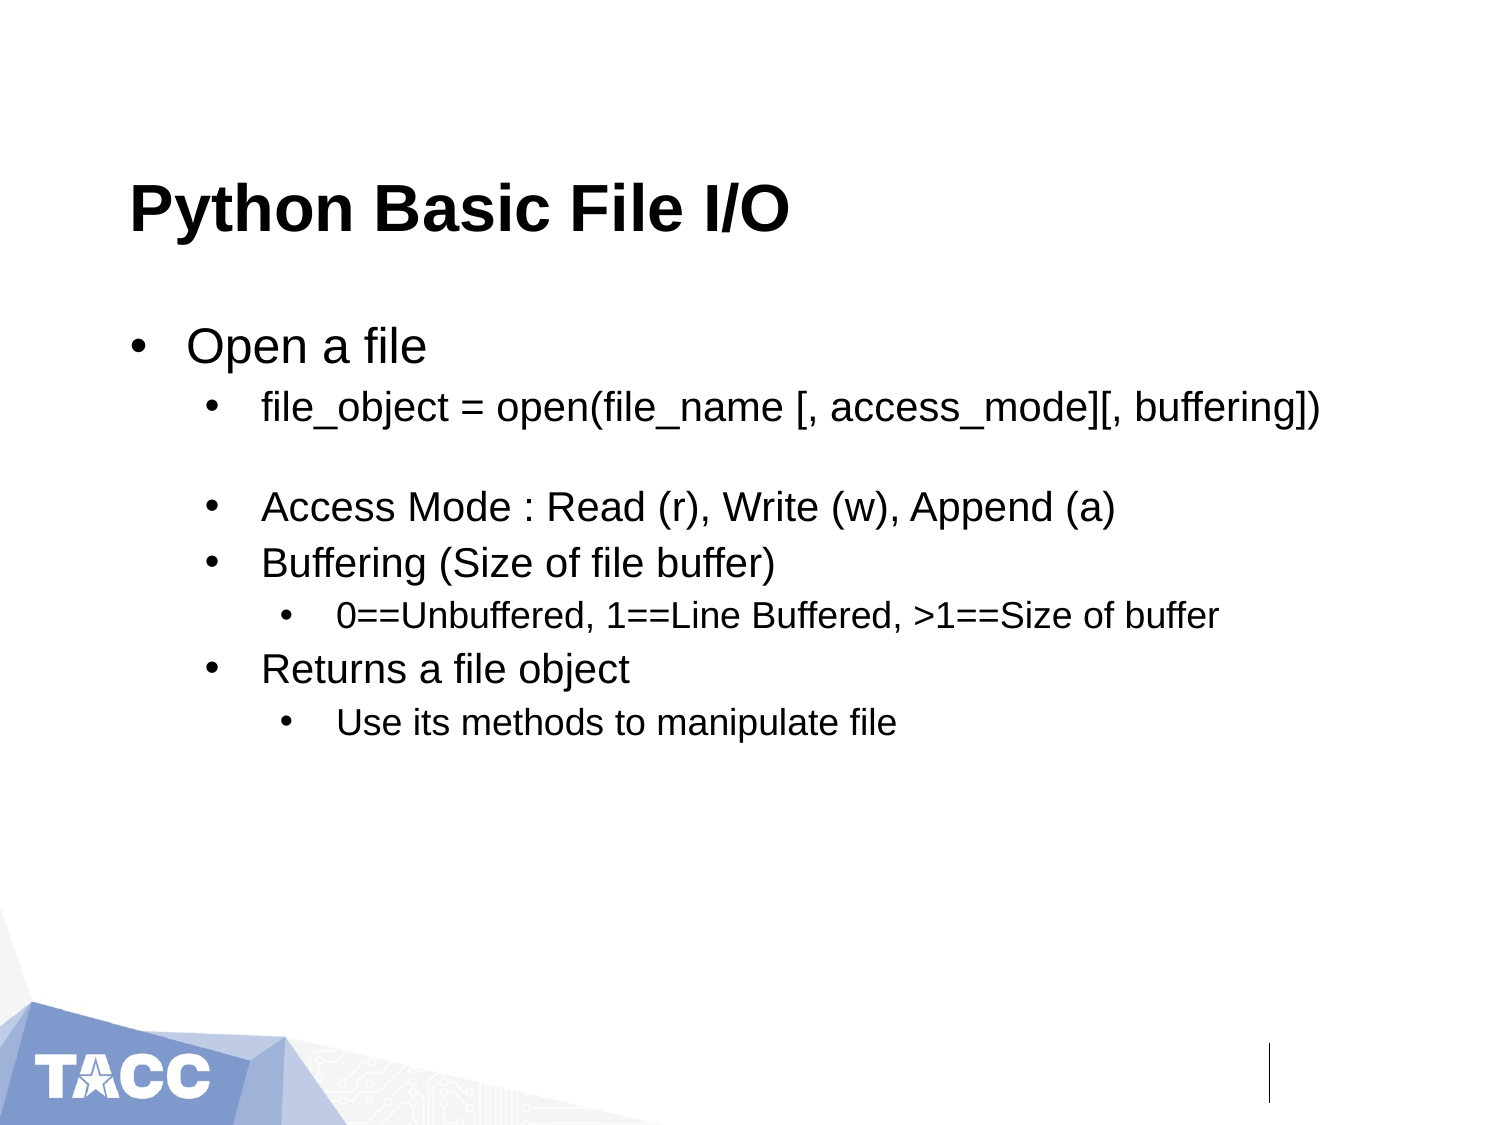

Python Basic File I/O
Open a file
file_object = open(file_name [, access_mode][, buffering])
Access Mode : Read (r), Write (w), Append (a)
Buffering (Size of file buffer)
0==Unbuffered, 1==Line Buffered, >1==Size of buffer
Returns a file object
Use its methods to manipulate file